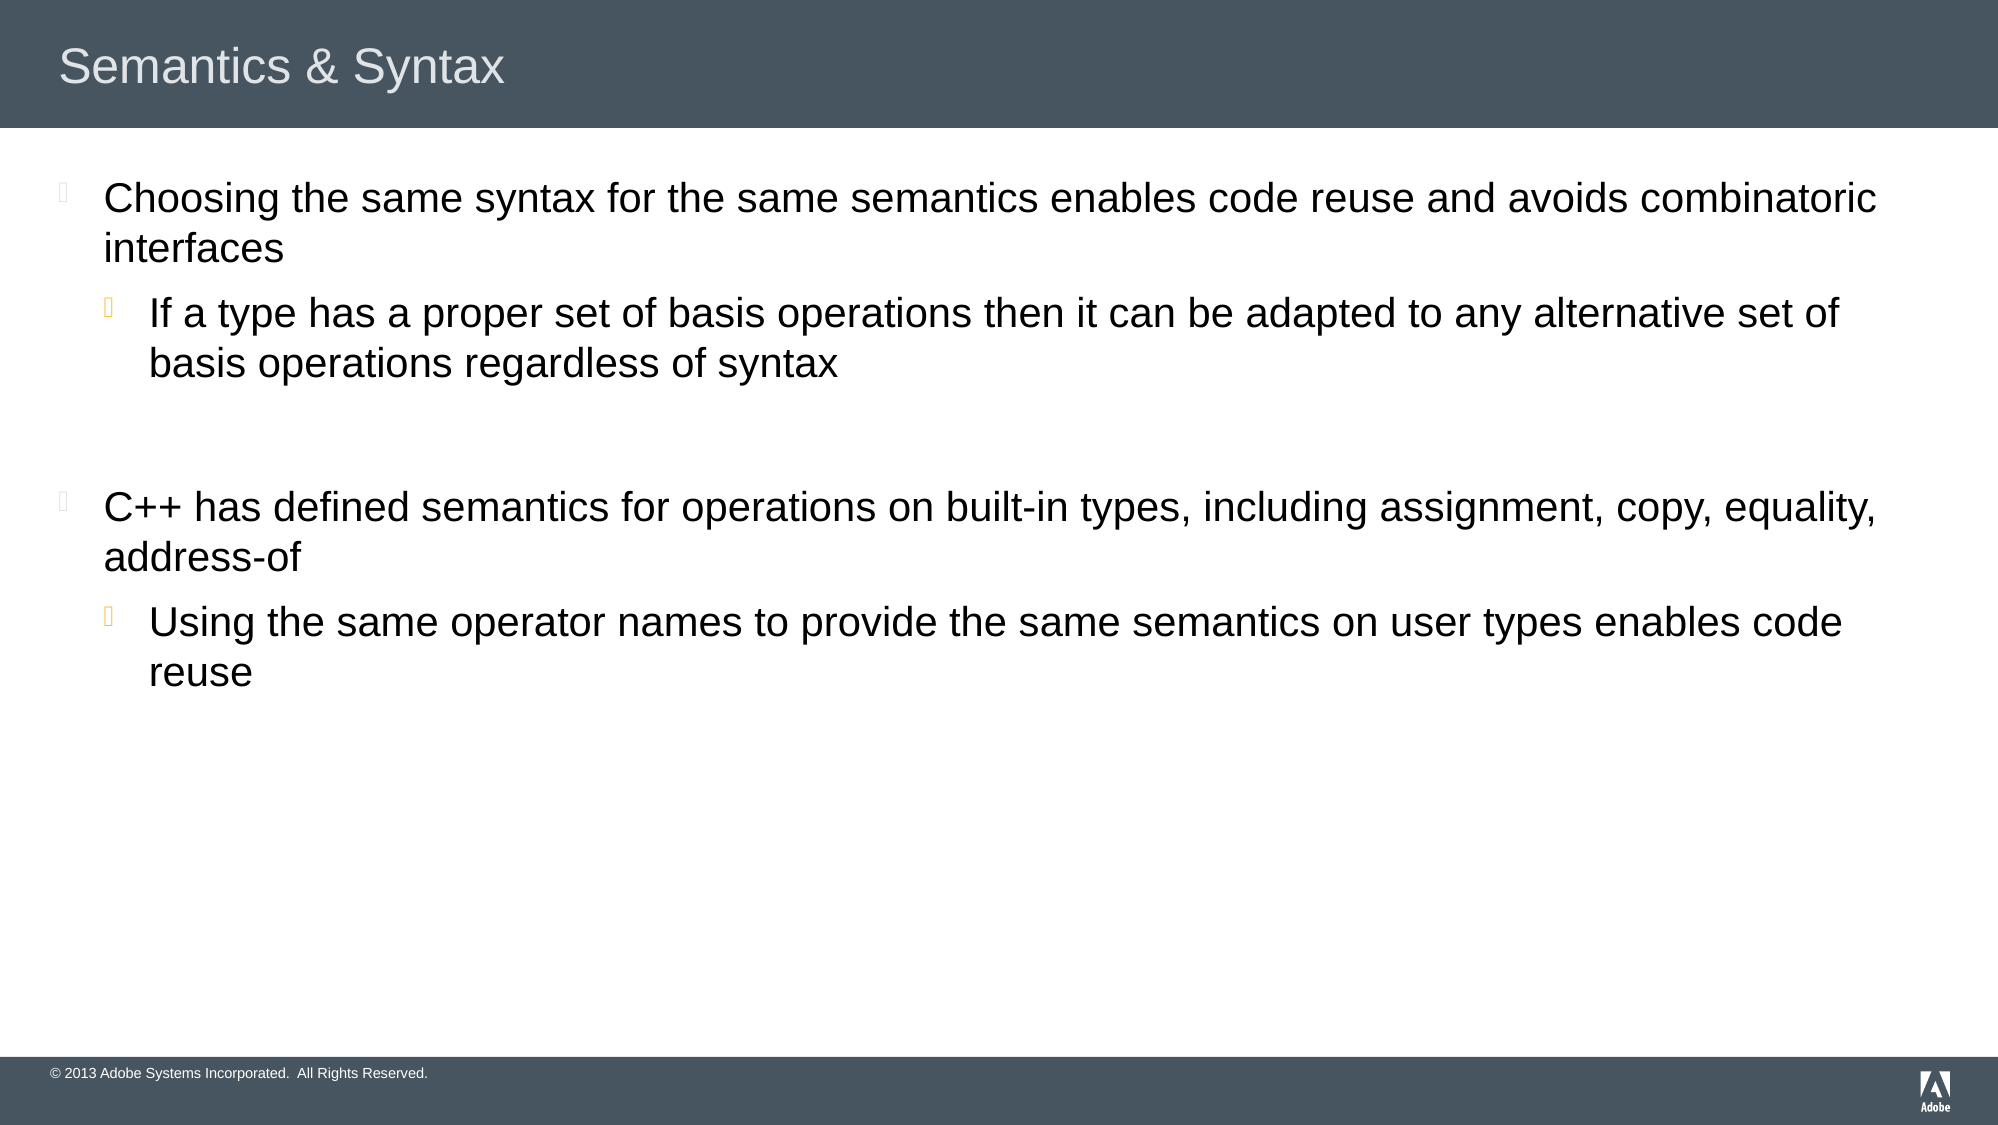

# Semantics & Syntax
Choosing the same syntax for the same semantics enables code reuse and avoids combinatoric interfaces
If a type has a proper set of basis operations then it can be adapted to any alternative set of basis operations regardless of syntax

C++ has defined semantics for operations on built-in types, including assignment, copy, equality, address-of
Using the same operator names to provide the same semantics on user types enables code reuse
79